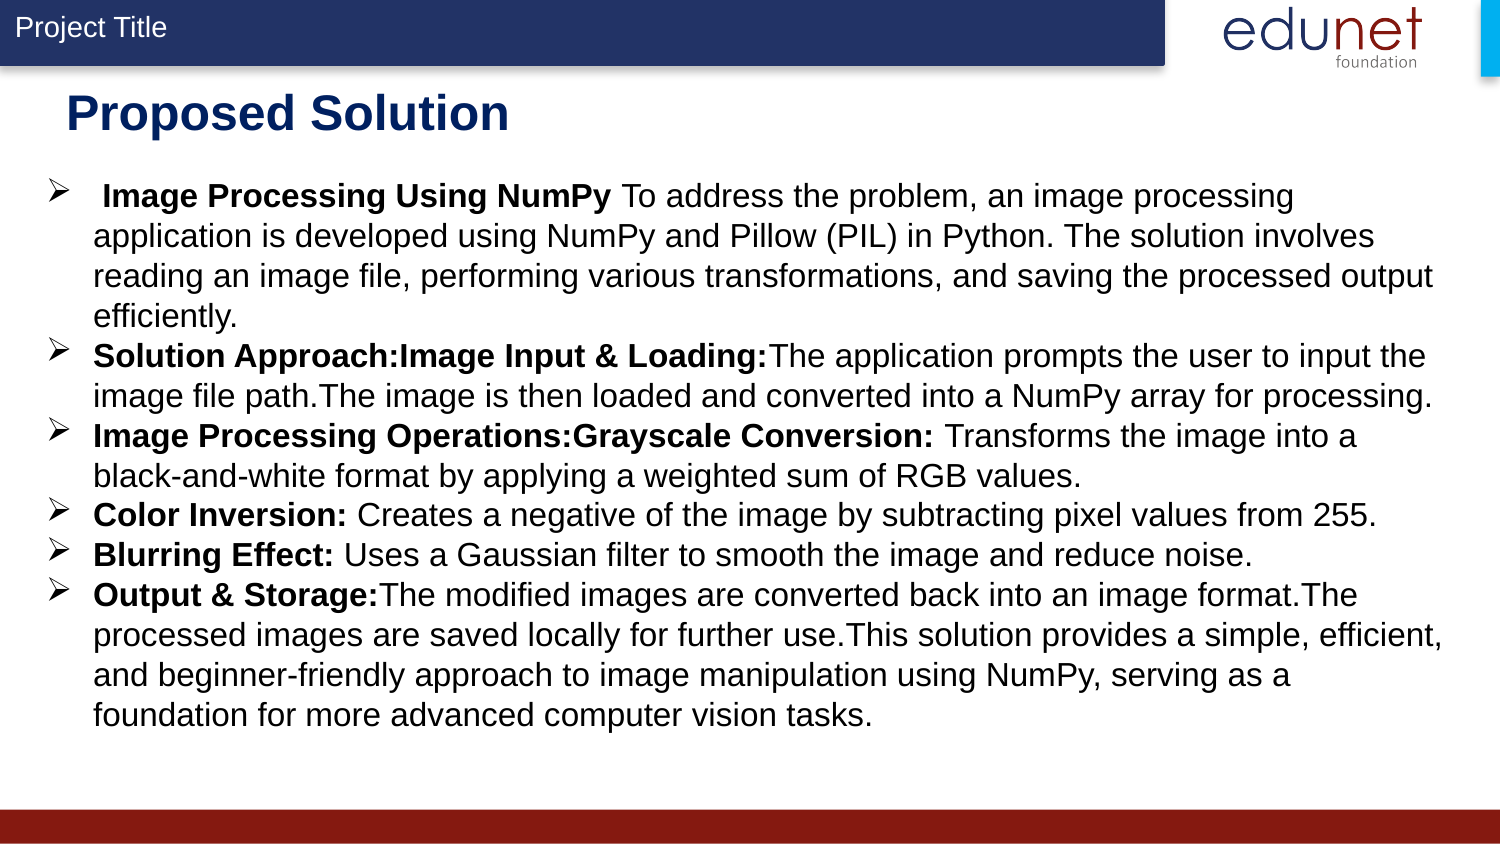

# Proposed Solution
 Image Processing Using NumPy To address the problem, an image processing application is developed using NumPy and Pillow (PIL) in Python. The solution involves reading an image file, performing various transformations, and saving the processed output efficiently.
Solution Approach:Image Input & Loading:The application prompts the user to input the image file path.The image is then loaded and converted into a NumPy array for processing.
Image Processing Operations:Grayscale Conversion: Transforms the image into a black-and-white format by applying a weighted sum of RGB values.
Color Inversion: Creates a negative of the image by subtracting pixel values from 255.
Blurring Effect: Uses a Gaussian filter to smooth the image and reduce noise.
Output & Storage:The modified images are converted back into an image format.The processed images are saved locally for further use.This solution provides a simple, efficient, and beginner-friendly approach to image manipulation using NumPy, serving as a foundation for more advanced computer vision tasks.